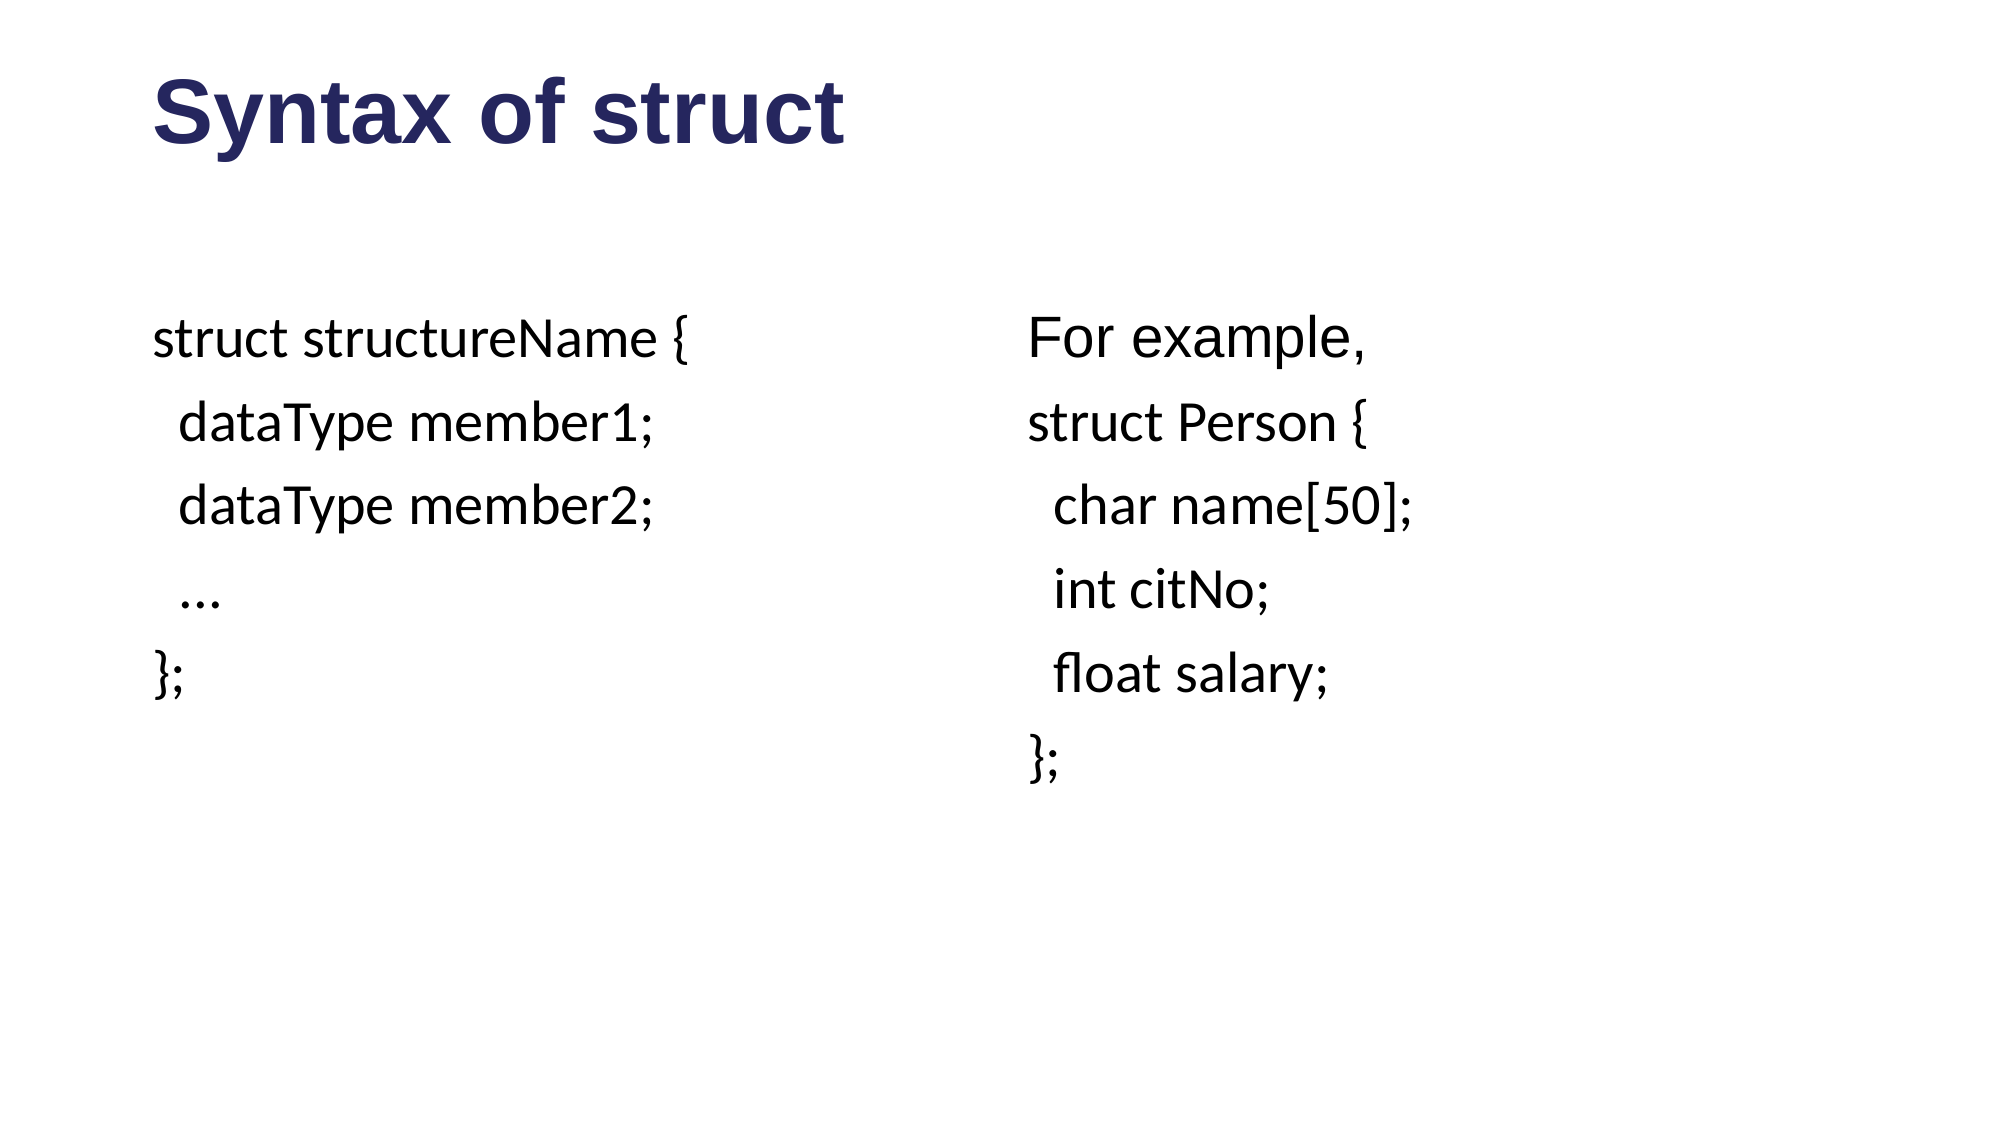

# Syntax of struct
struct structureName {
  dataType member1;
  dataType member2;
  ...
};
For example,
struct Person {
  char name[50];
  int citNo;
  float salary;
};